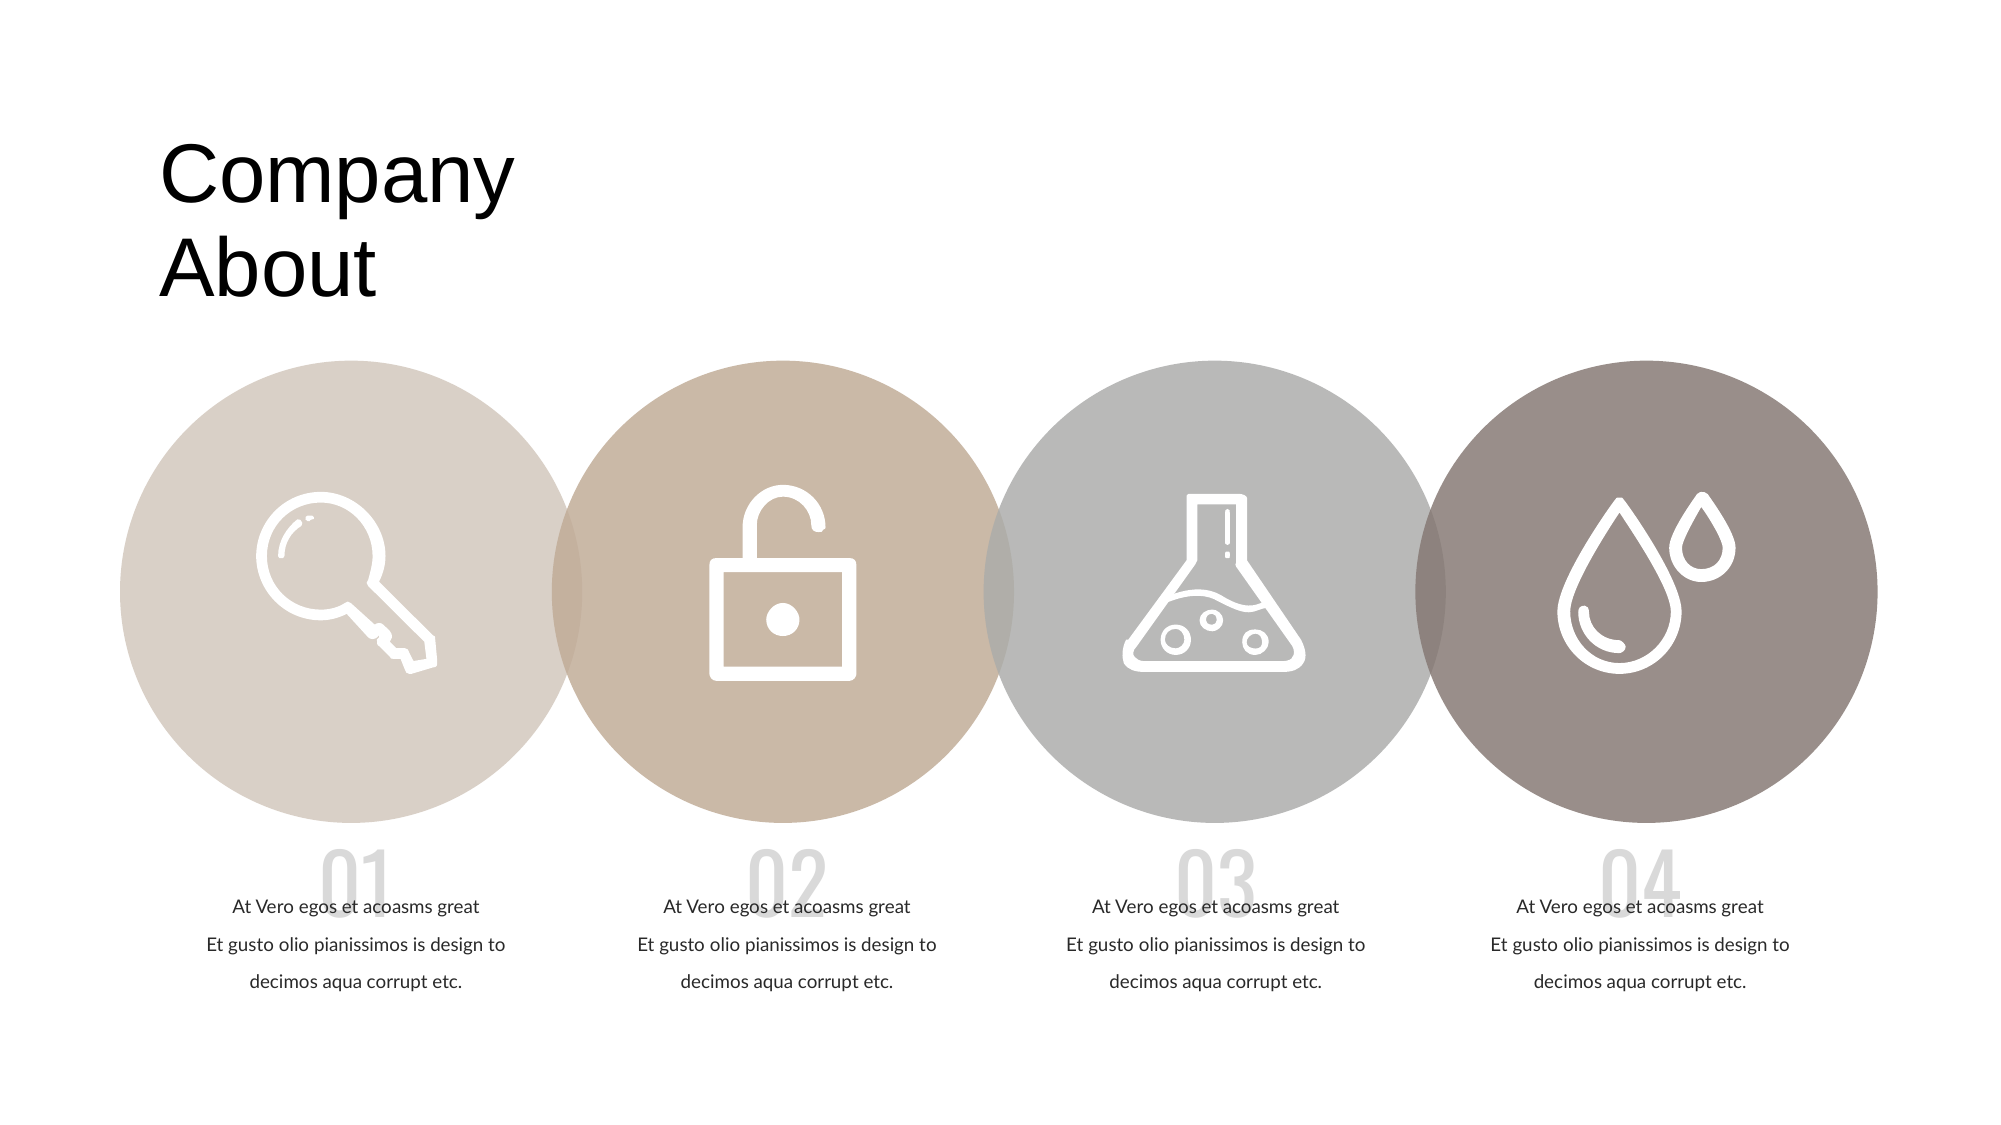

Company
About

01
02
03
04
At Vero egos et acoasms great
Et gusto olio pianissimos is design to decimos aqua corrupt etc.
At Vero egos et acoasms great
Et gusto olio pianissimos is design to decimos aqua corrupt etc.
At Vero egos et acoasms great
Et gusto olio pianissimos is design to decimos aqua corrupt etc.
At Vero egos et acoasms great
Et gusto olio pianissimos is design to decimos aqua corrupt etc.